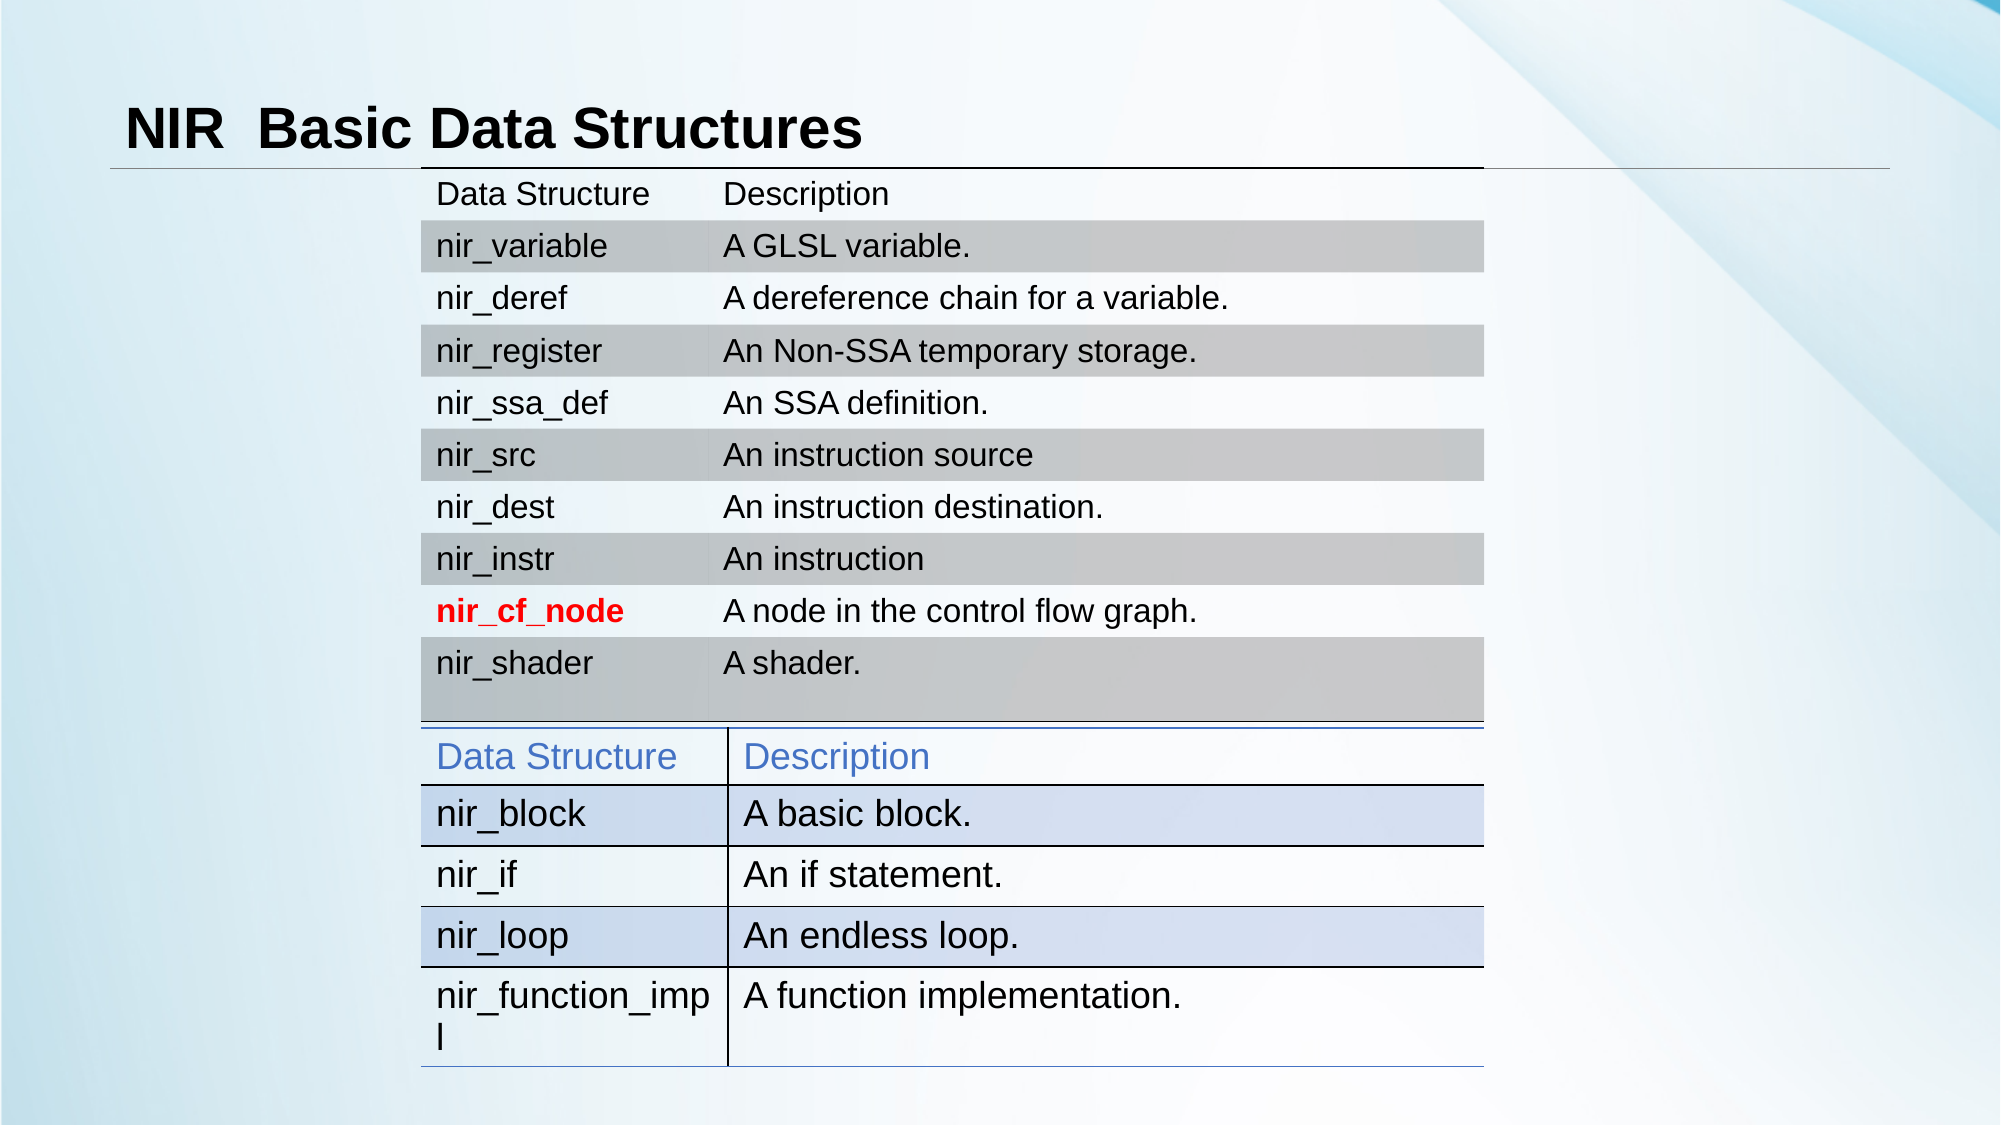

# NIR  Basic Data Structures
| Data Structure | Description |
| --- | --- |
| nir\_variable | A GLSL variable. |
| nir\_deref | A dereference chain for a variable. |
| nir\_register | An Non-SSA temporary storage. |
| nir\_ssa\_def | An SSA definition. |
| nir\_src | An instruction source |
| nir\_dest | An instruction destination. |
| nir\_instr | An instruction |
| nir\_cf\_node | A node in the control flow graph. |
| nir\_shader | A shader. |
| Data Structure | Description |
| --- | --- |
| nir\_block | A basic block. |
| nir\_if | An if statement. |
| nir\_loop | An endless loop. |
| nir\_function\_impl | A function implementation. |